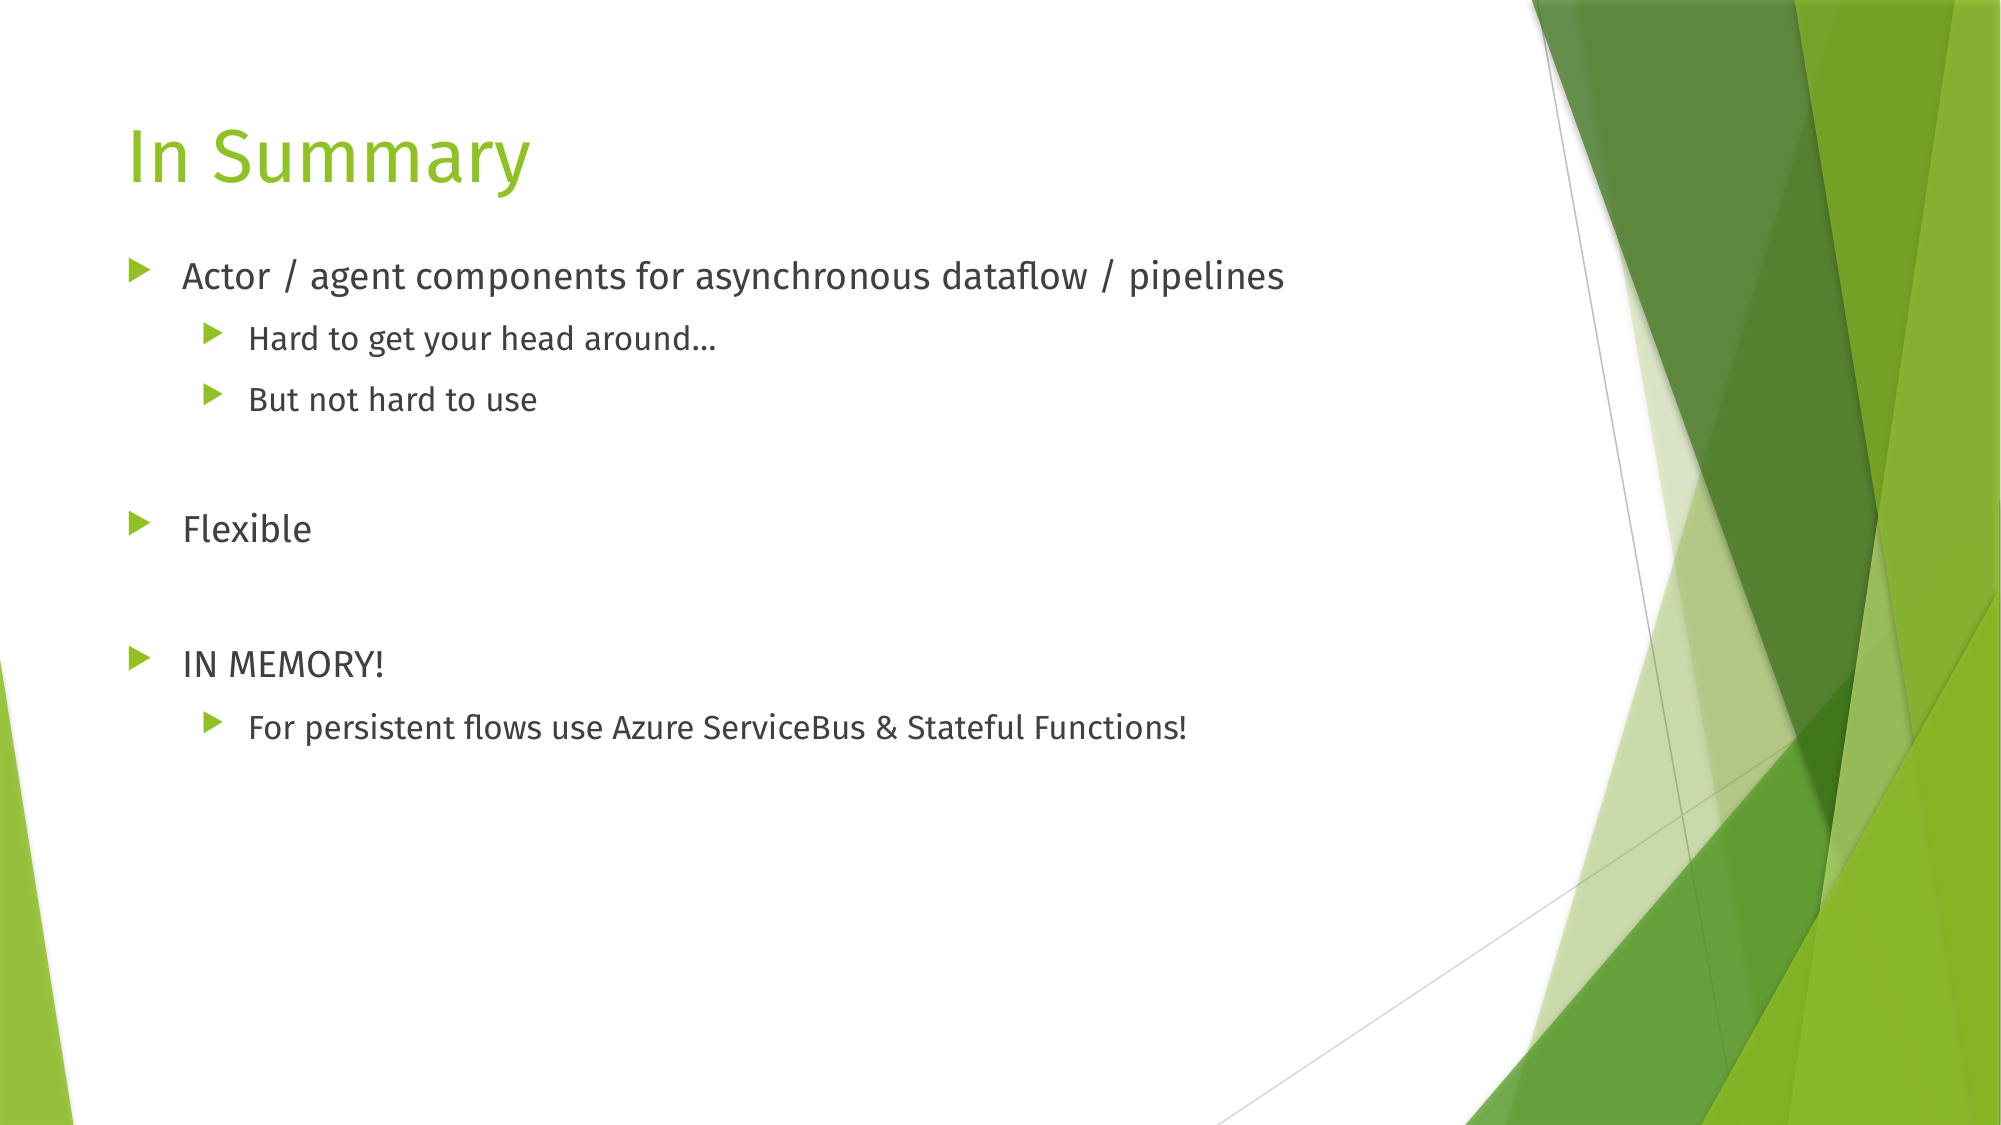

# In Summary
Actor / agent components for asynchronous dataflow / pipelines
Hard to get your head around…
But not hard to use

Flexible

IN MEMORY!
For persistent flows use Azure ServiceBus & Stateful Functions!